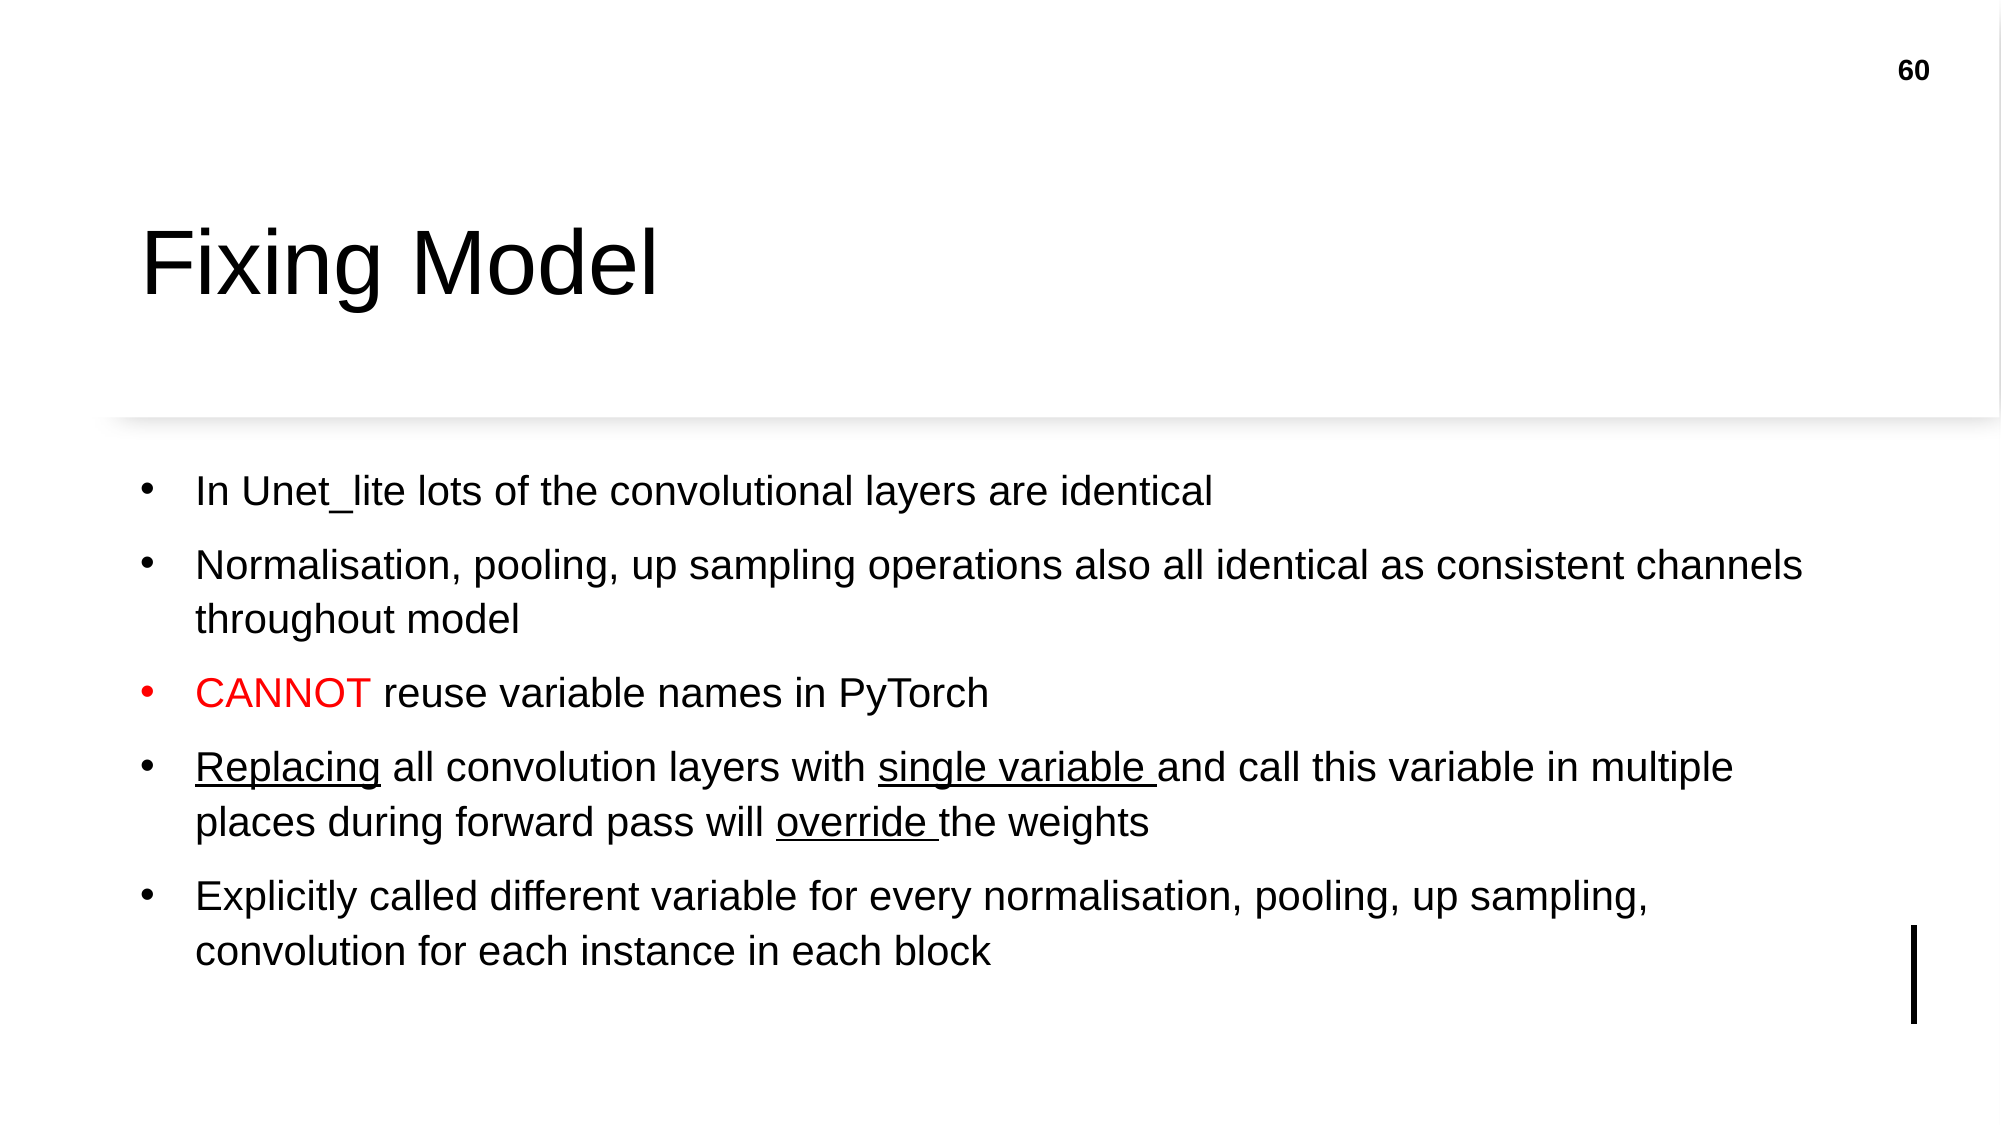

60
# Fixing Model
In Unet_lite lots of the convolutional layers are identical
Normalisation, pooling, up sampling operations also all identical as consistent channels throughout model
CANNOT reuse variable names in PyTorch
Replacing all convolution layers with single variable and call this variable in multiple places during forward pass will override the weights
Explicitly called different variable for every normalisation, pooling, up sampling, convolution for each instance in each block